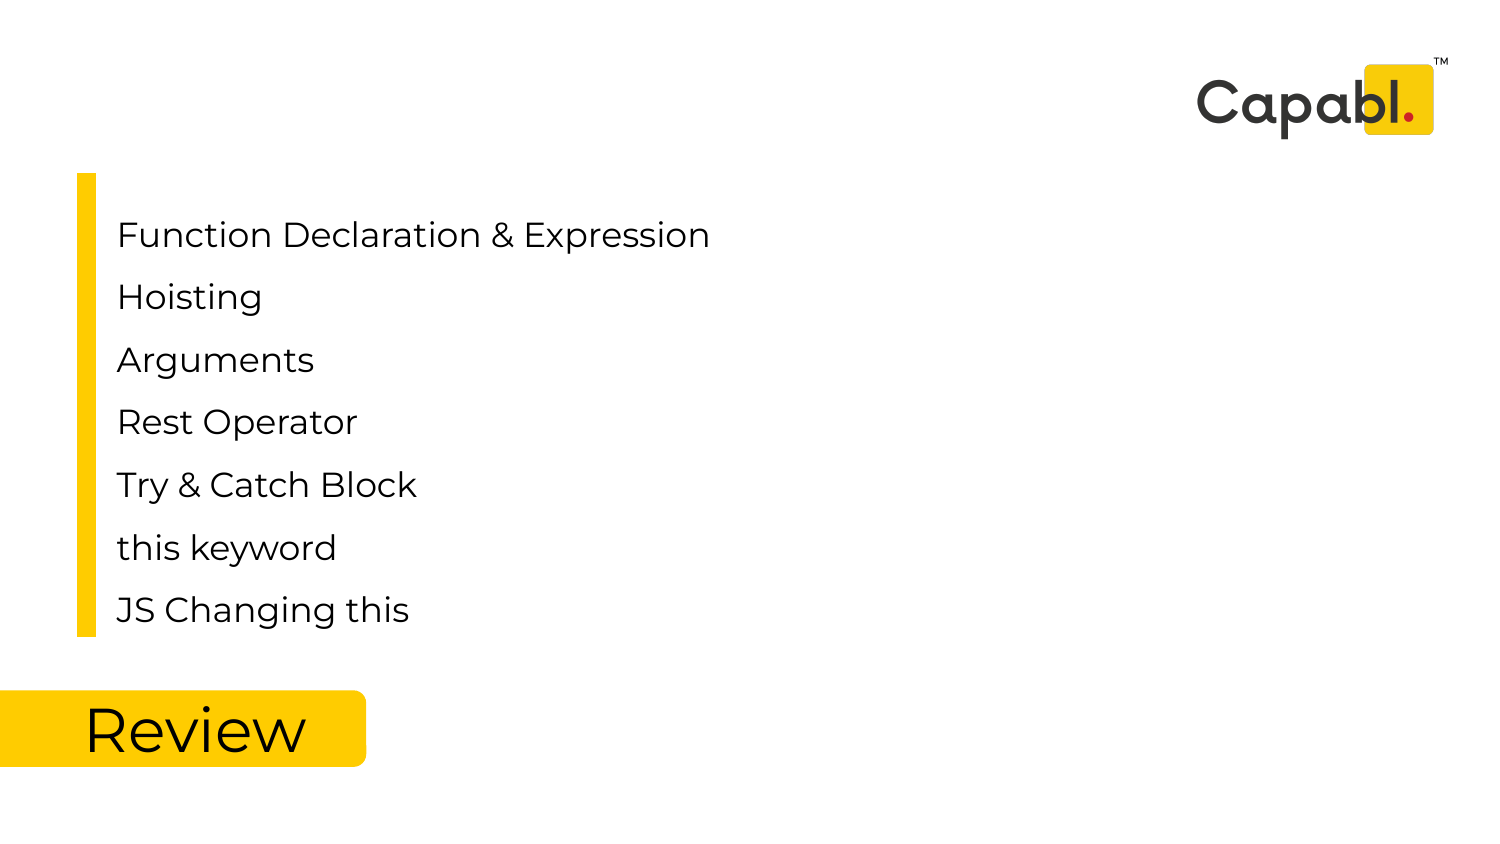

Function Declaration & Expression
Hoisting
Arguments
Rest Operator
Try & Catch Block
this keyword
JS Changing this

# Review